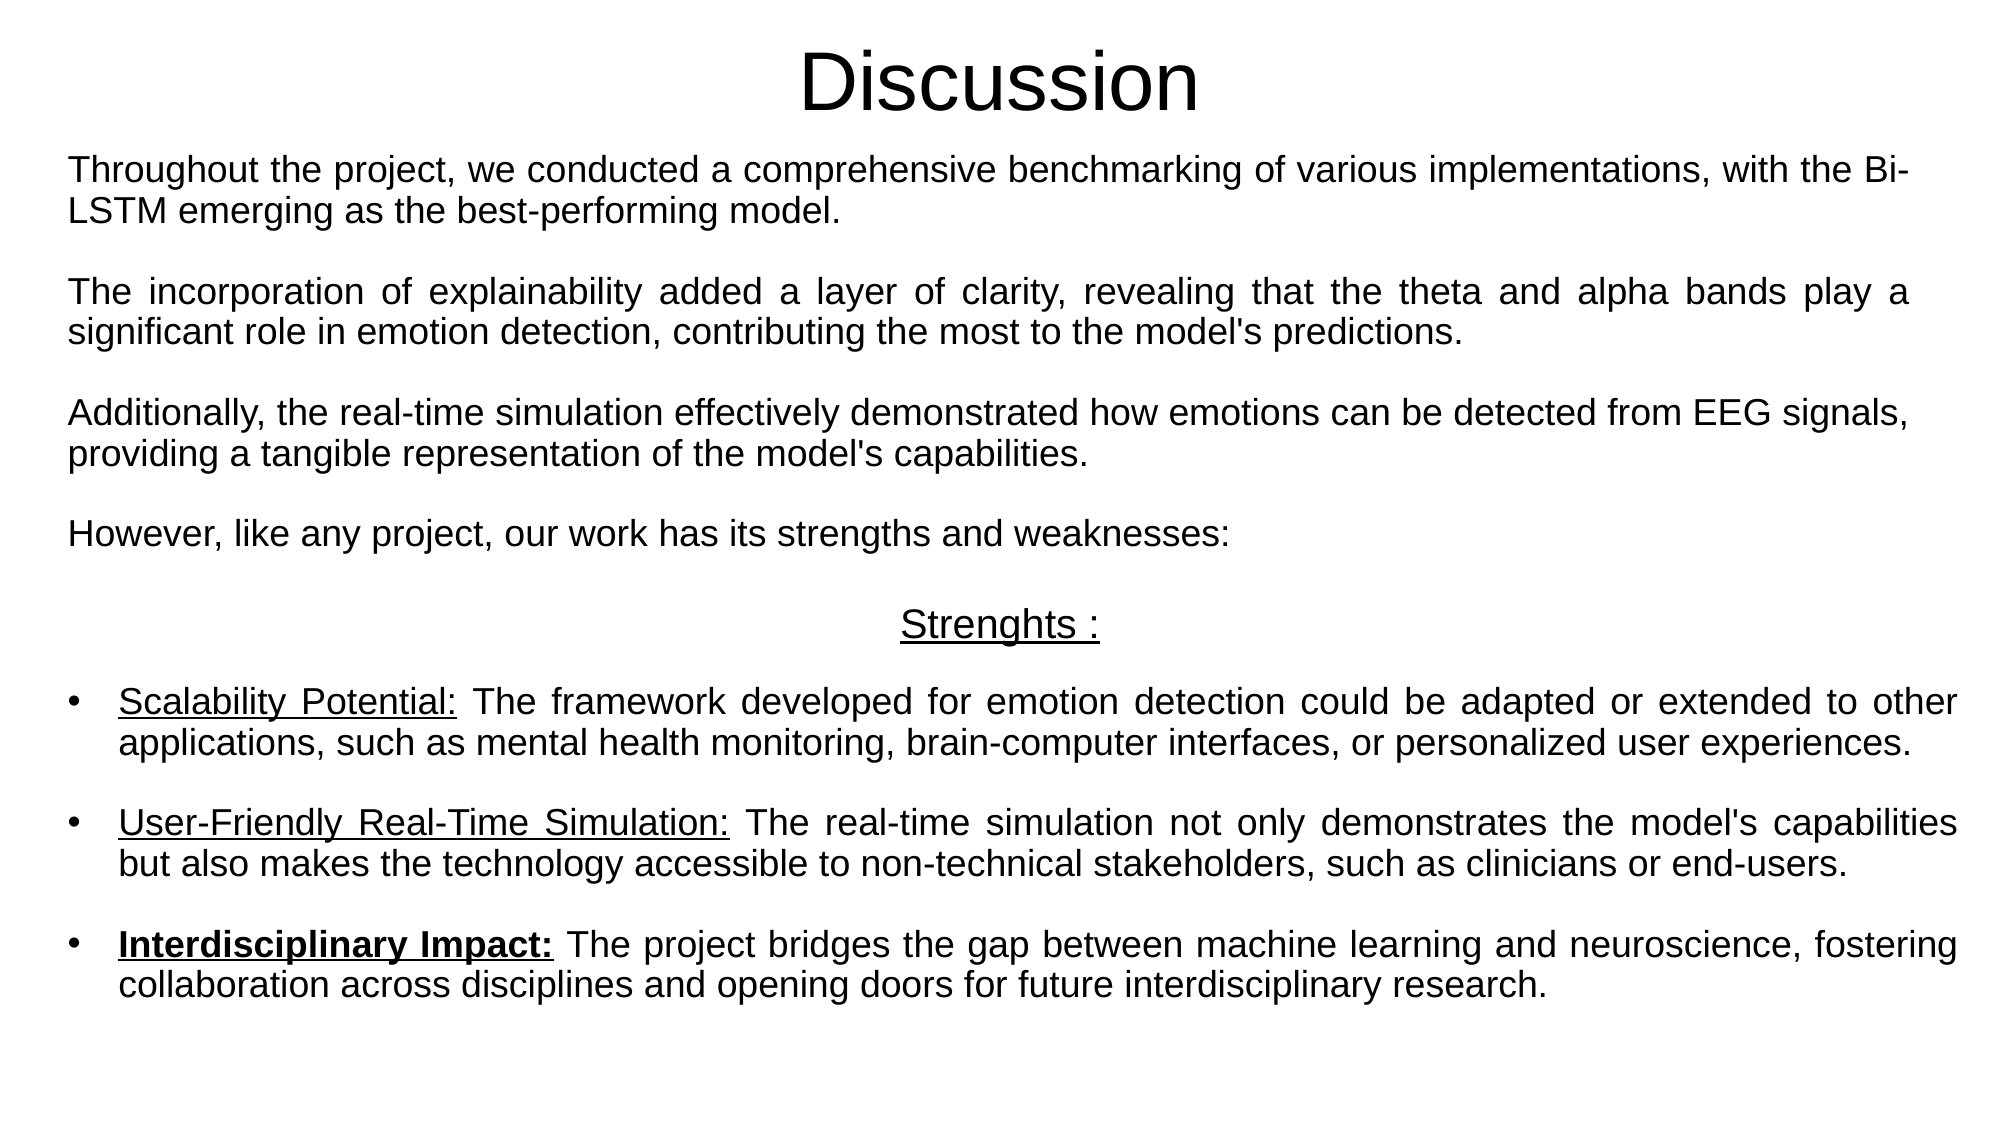

# Discussion
Throughout the project, we conducted a comprehensive benchmarking of various implementations, with the Bi-LSTM emerging as the best-performing model.

The incorporation of explainability added a layer of clarity, revealing that the theta and alpha bands play a significant role in emotion detection, contributing the most to the model's predictions.

Additionally, the real-time simulation effectively demonstrated how emotions can be detected from EEG signals, providing a tangible representation of the model's capabilities.

However, like any project, our work has its strengths and weaknesses:
Strenghts :
Scalability Potential: The framework developed for emotion detection could be adapted or extended to other applications, such as mental health monitoring, brain-computer interfaces, or personalized user experiences.

User-Friendly Real-Time Simulation: The real-time simulation not only demonstrates the model's capabilities but also makes the technology accessible to non-technical stakeholders, such as clinicians or end-users.

Interdisciplinary Impact: The project bridges the gap between machine learning and neuroscience, fostering collaboration across disciplines and opening doors for future interdisciplinary research.